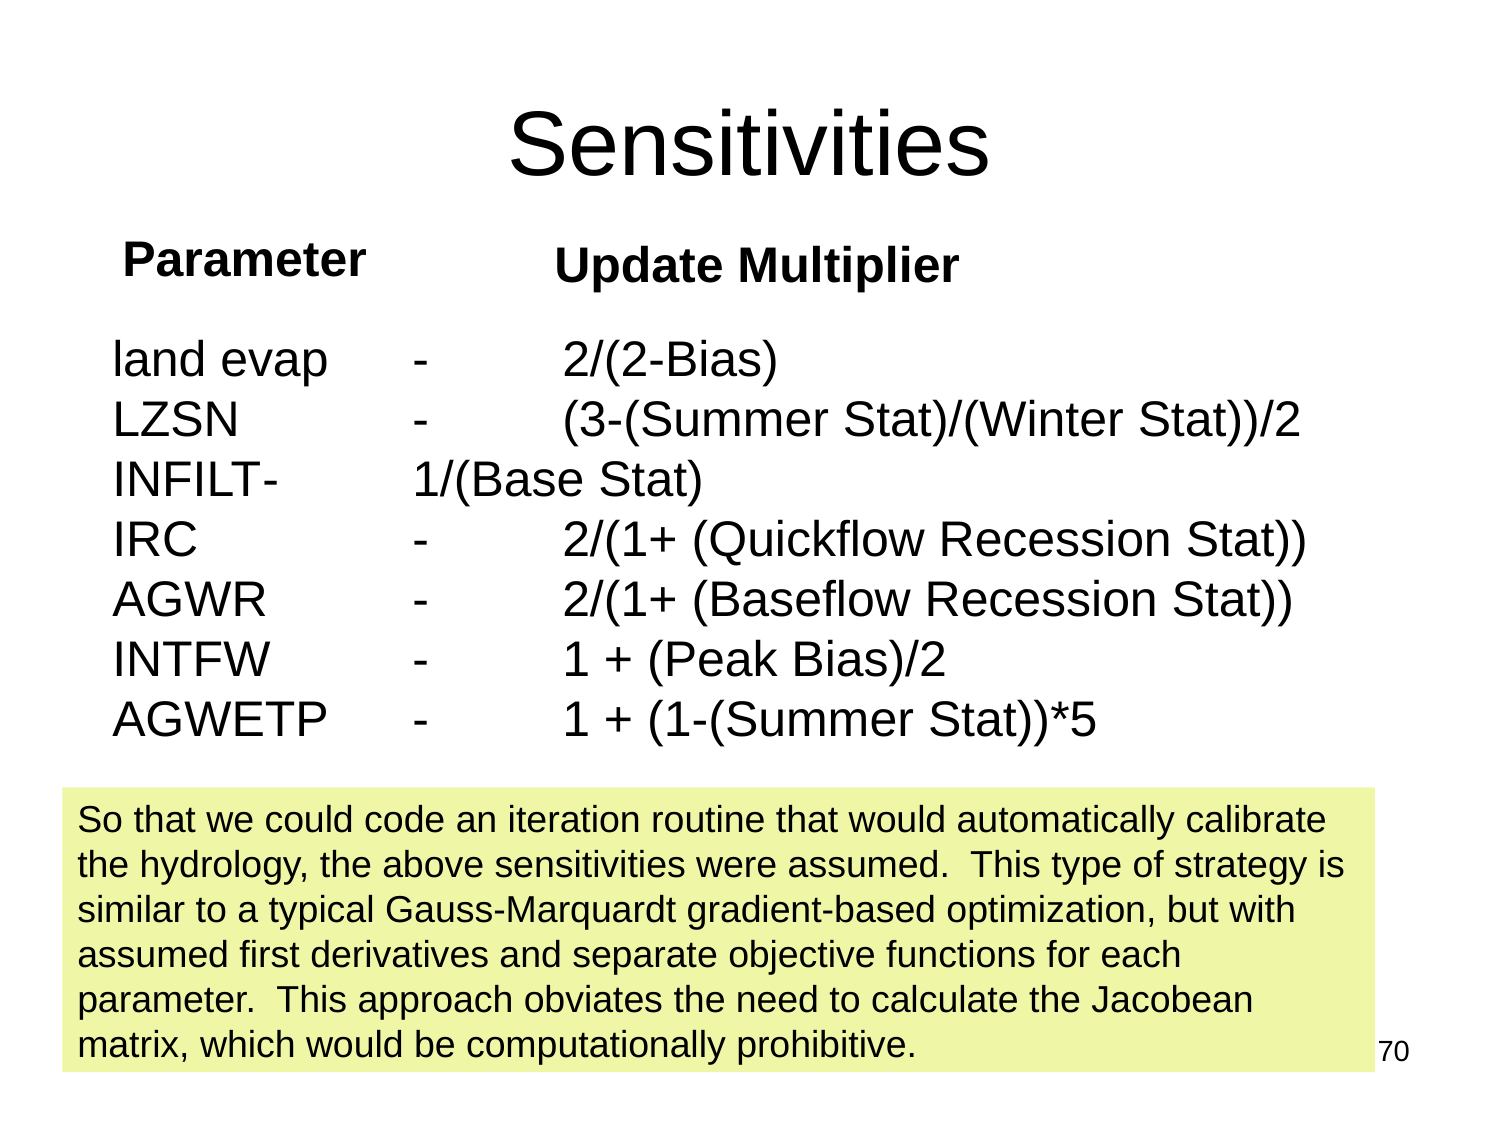

# Sensitivities
Parameter
Update Multiplier
land evap	-	2/(2-Bias)
LZSN		-	(3-(Summer Stat)/(Winter Stat))/2
INFILT	- 	1/(Base Stat)
IRC		-	2/(1+ (Quickflow Recession Stat))
AGWR	- 	2/(1+ (Baseflow Recession Stat))
INTFW	-	1 + (Peak Bias)/2
AGWETP	-	1 + (1-(Summer Stat))*5
So that we could code an iteration routine that would automatically calibrate the hydrology, the above sensitivities were assumed.  This type of strategy is similar to a typical Gauss-Marquardt gradient-based optimization, but with assumed first derivatives and separate objective functions for each parameter.  This approach obviates the need to calculate the Jacobean matrix, which would be computationally prohibitive.
70